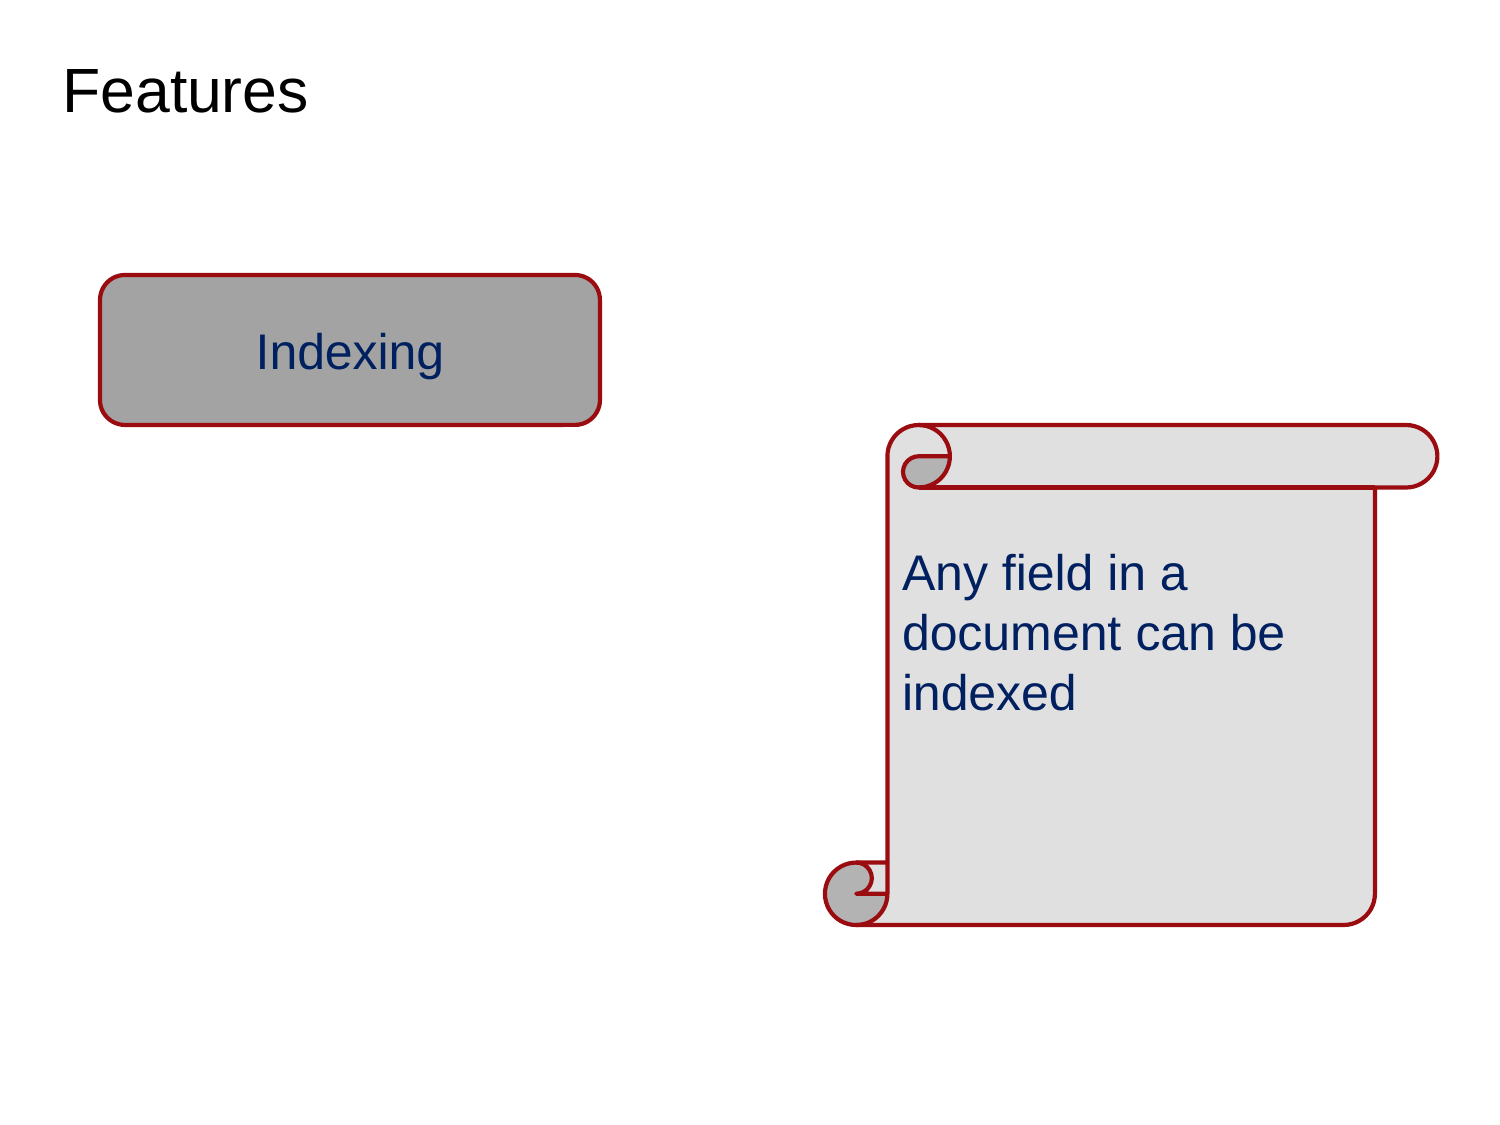

# Features
Indexing

Any field in a document can be indexed